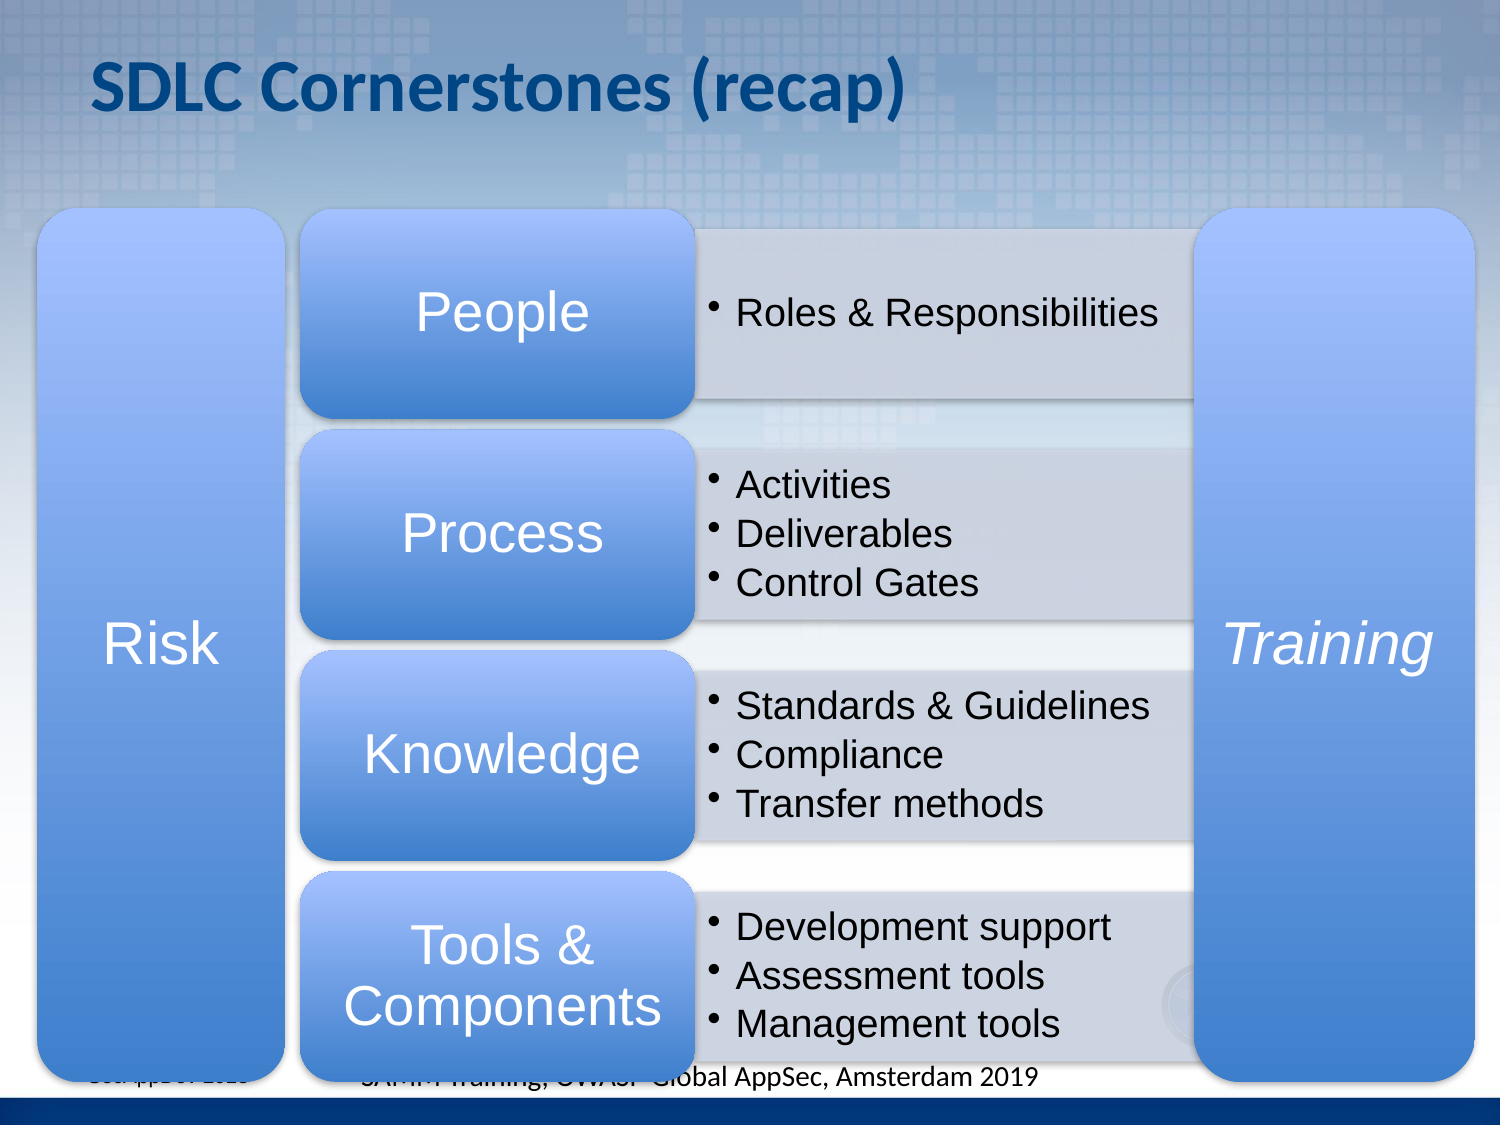

# SDLC Cornerstones (recap)

Risk
Roles & Responsibilities
People
Activities
Deliverables
Control Gates
Process
Standards & Guidelines
Compliance
Transfer methods
Knowledge
Development support
Assessment tools
Management tools
Tools & Components

Training
SAMM Training, OWASP Global AppSec, Amsterdam 2019
SecAppDev 2013